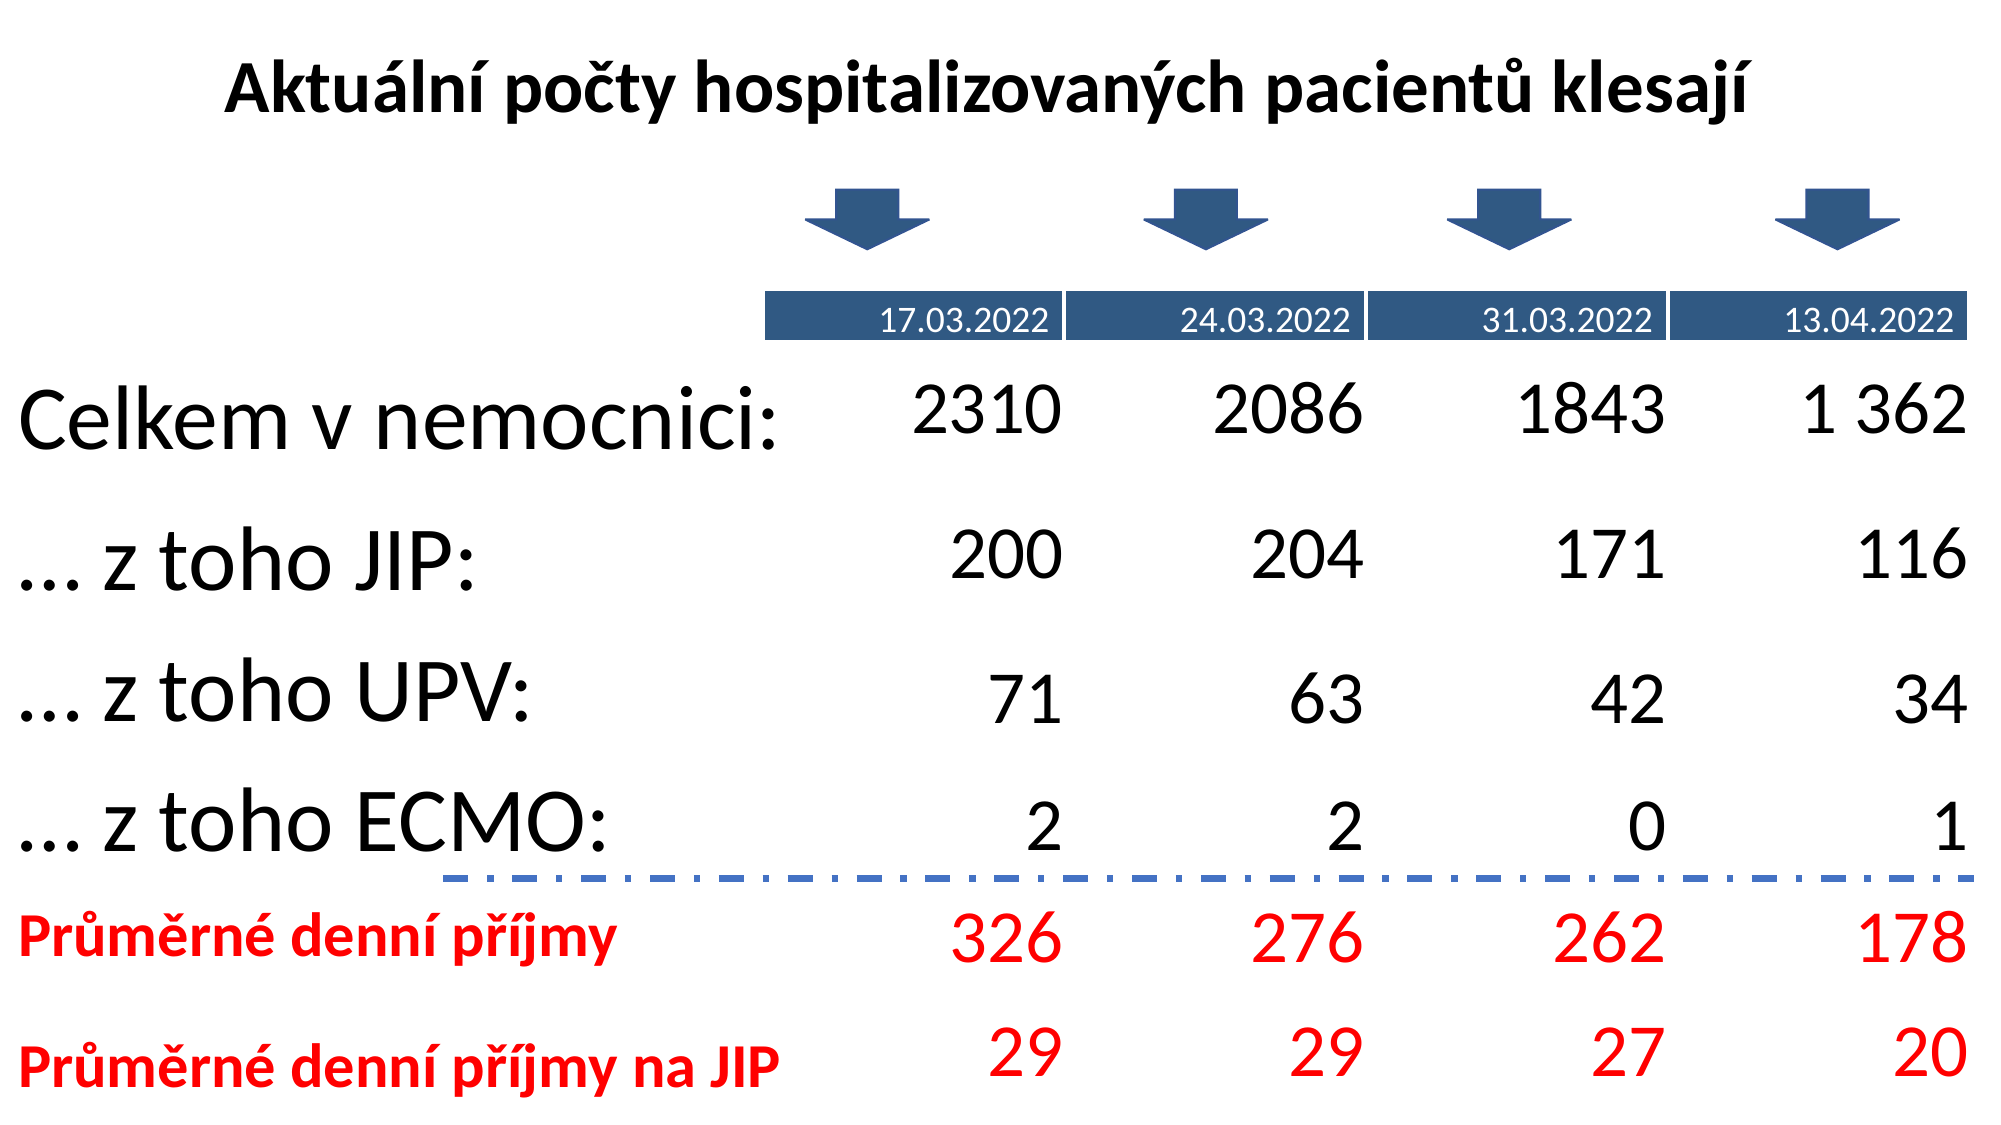

Aktuální počty hospitalizovaných pacientů klesají

| 17.03.2022 | 24.03.2022 | 31.03.2022 | 13.04.2022 |
| --- | --- | --- | --- |
| 2310 | 2086 | 1843 | 1 362 |
| 200 | 204 | 171 | 116 |
| 71 | 63 | 42 | 34 |
| 2 | 2 | 0 | 1 |
| 326 | 276 | 262 | 178 |
| 29 | 29 | 27 | 20 |
| Celkem v nemocnici: |
| --- |
| … z toho JIP: |
| … z toho UPV: |
| … z toho ECMO: |
| Průměrné denní příjmy |
| Průměrné denní příjmy na JIP |